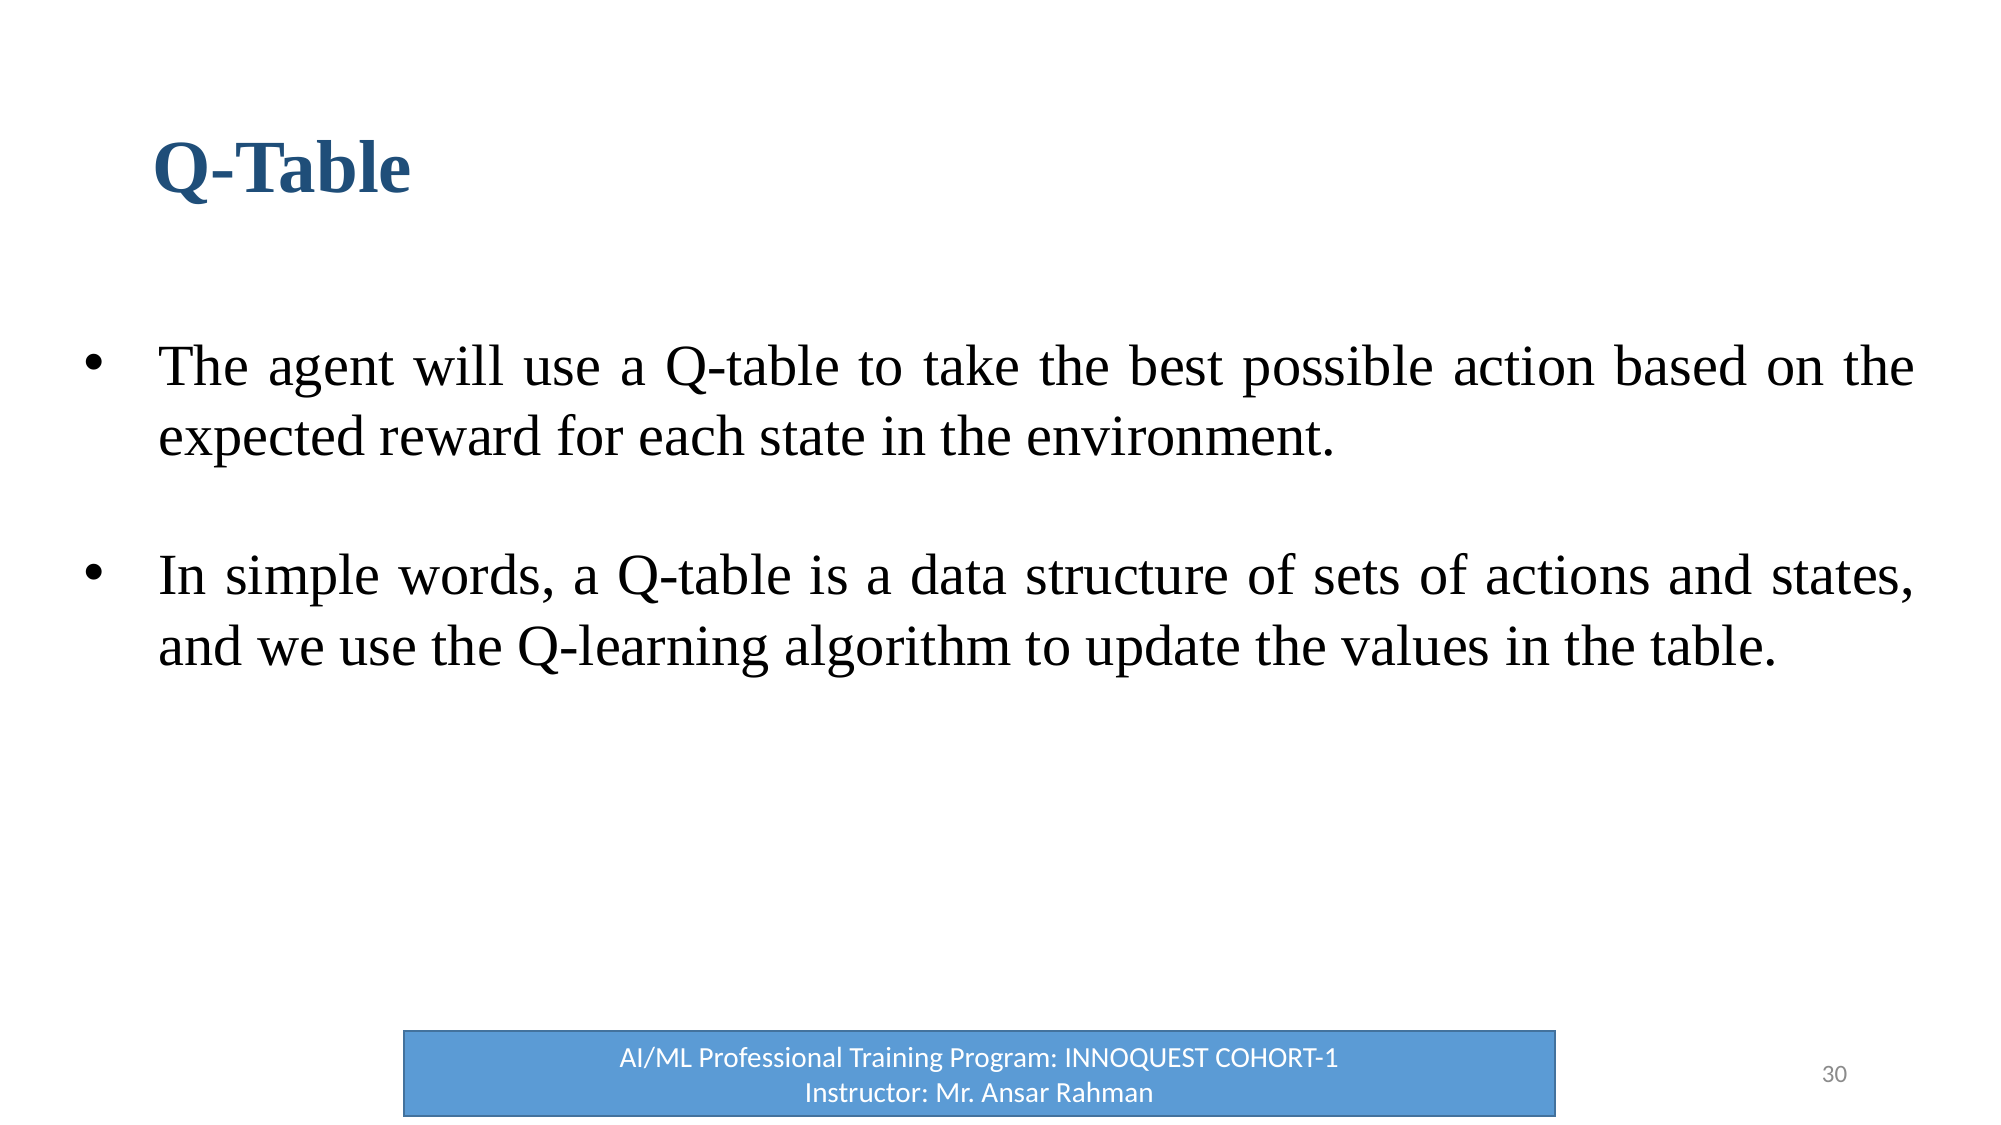

# Q-Table
The agent will use a Q-table to take the best possible action based on the expected reward for each state in the environment.

In simple words, a Q-table is a data structure of sets of actions and states, and we use the Q-learning algorithm to update the values in the table.
AI/ML Professional Training Program: INNOQUEST COHORT-1
Instructor: Mr. Ansar Rahman
30